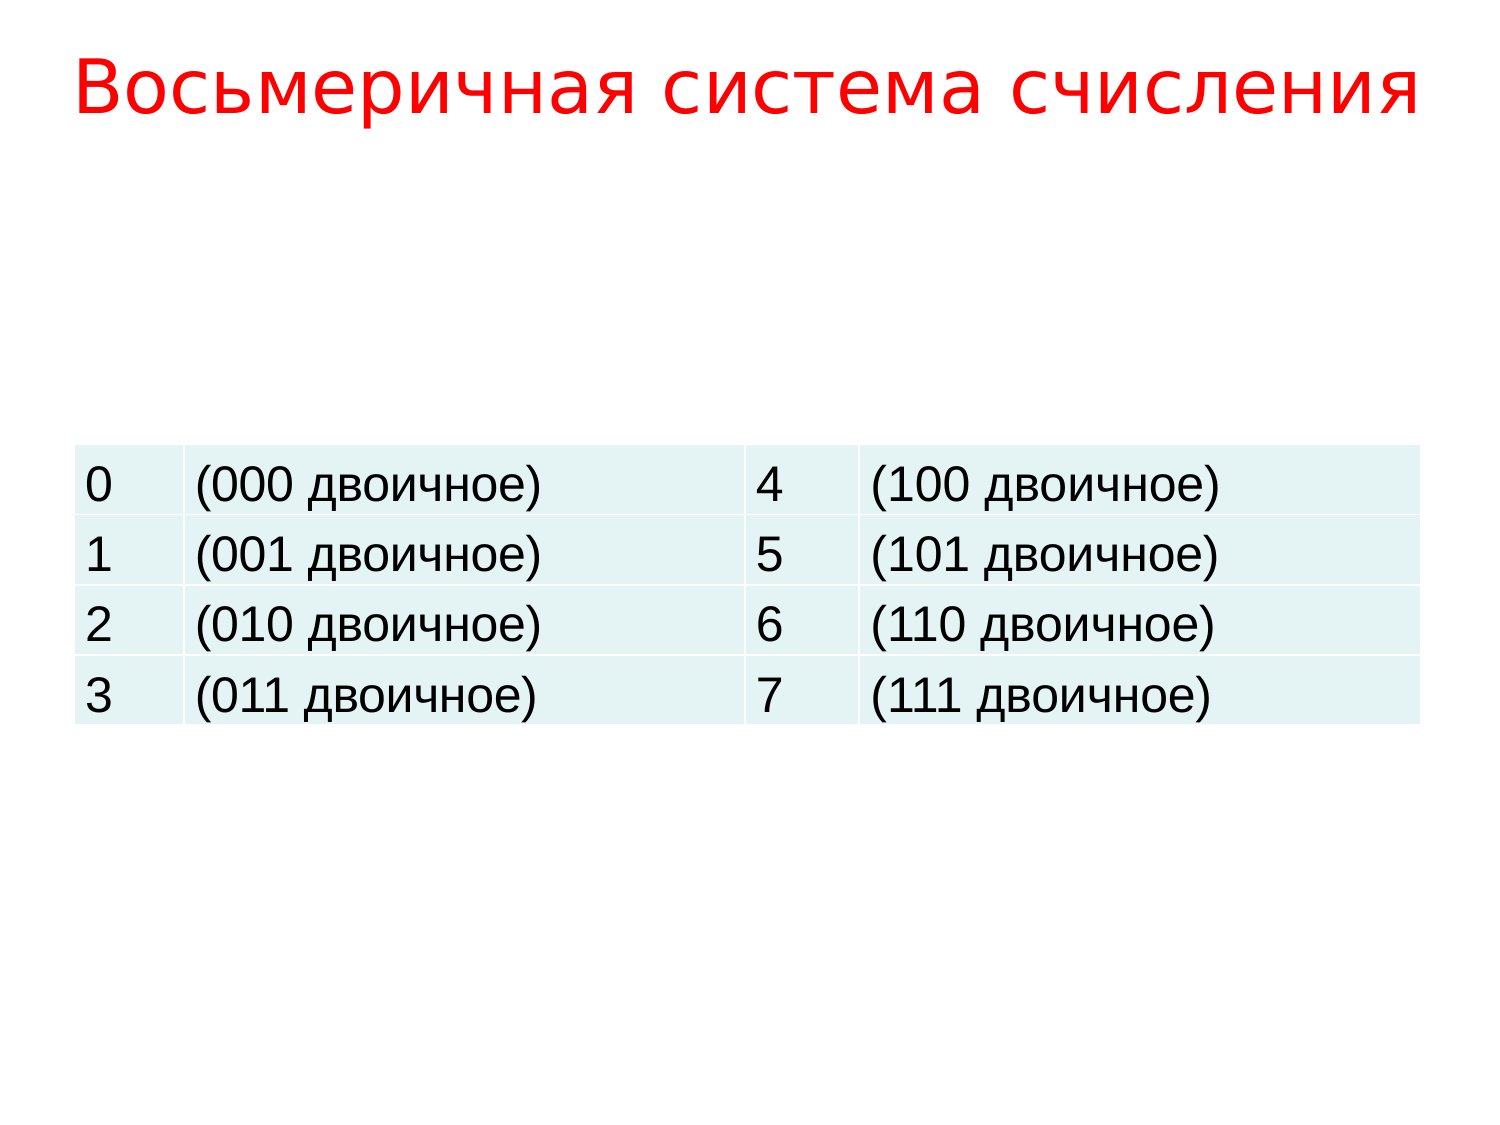

Восьмеричная система счисления
| 0 | (000 двоичное) | 4 | (100 двоичное) |
| --- | --- | --- | --- |
| 1 | (001 двоичное) | 5 | (101 двоичное) |
| 2 | (010 двоичное) | 6 | (110 двоичное) |
| 3 | (011 двоичное) | 7 | (111 двоичное) |